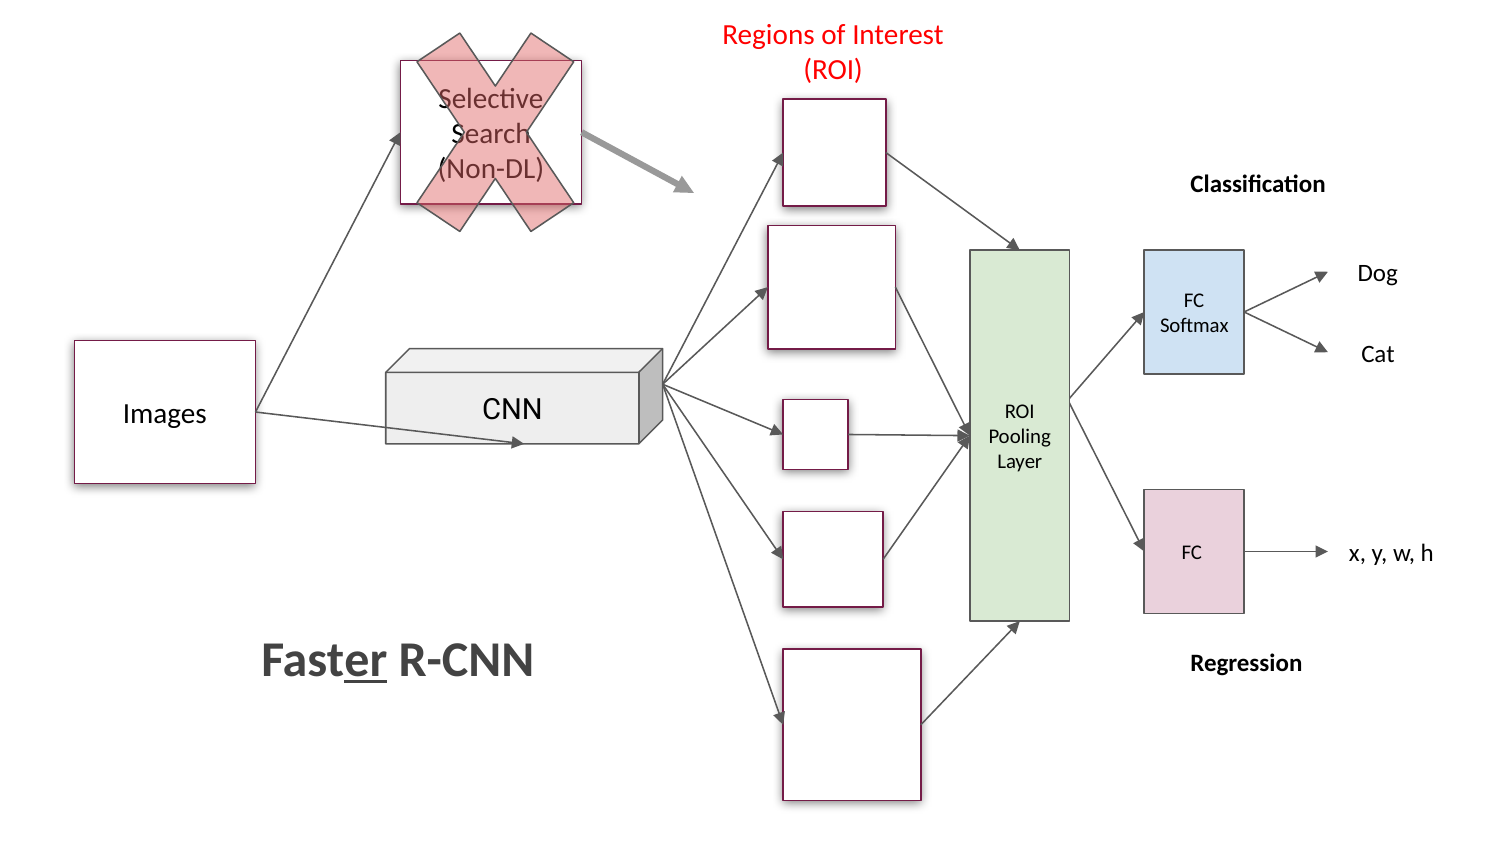

Regions of Interest (ROI)

Selective Search
(Non-DL)

Classification

FC Softmax
Dog
ROI
Pooling
Layer
Cat
Images
CNN

FC

x, y, w, h
Faster R-CNN
Regression